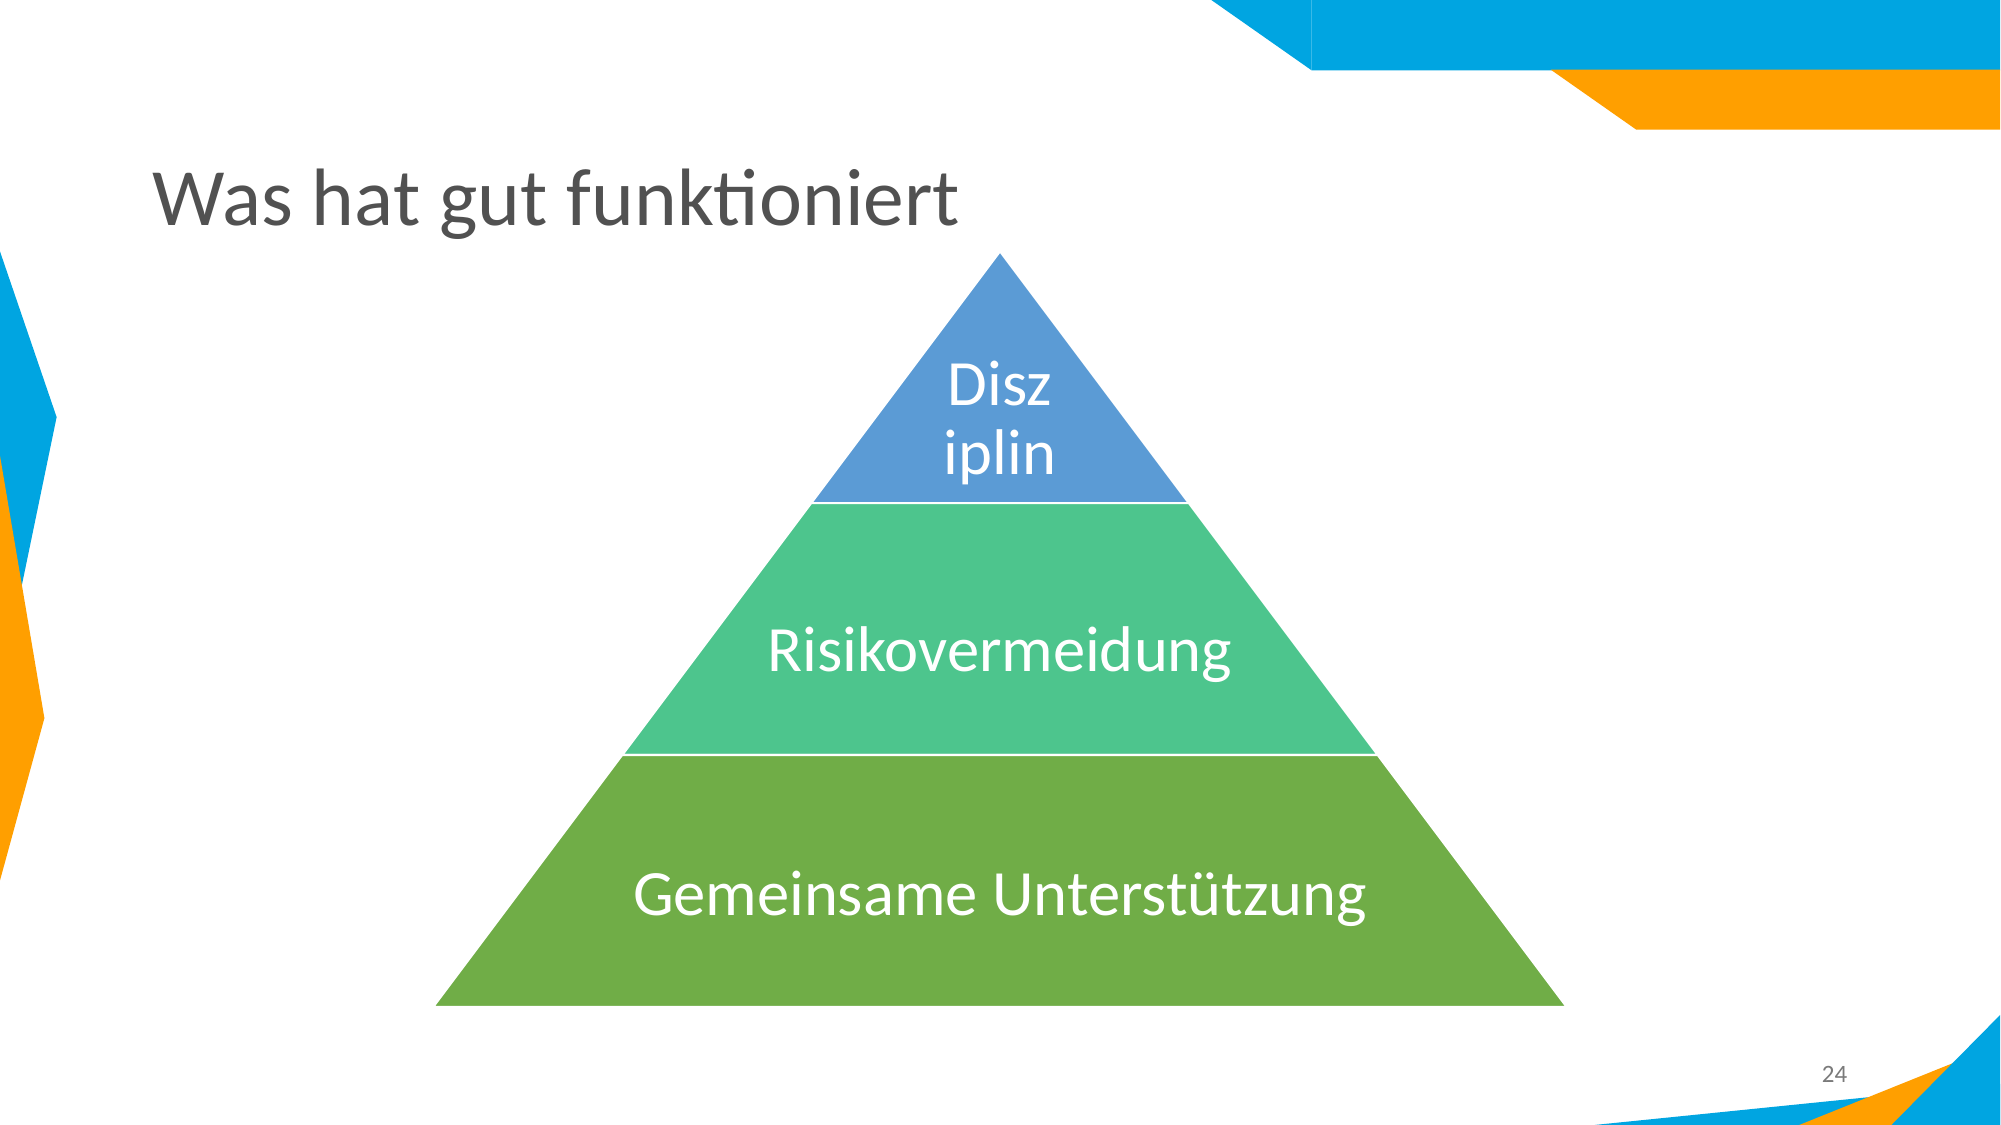

# Was hat gut funktioniert
Disziplin
Risikovermeidung
Gemeinsame Unterstützung
24